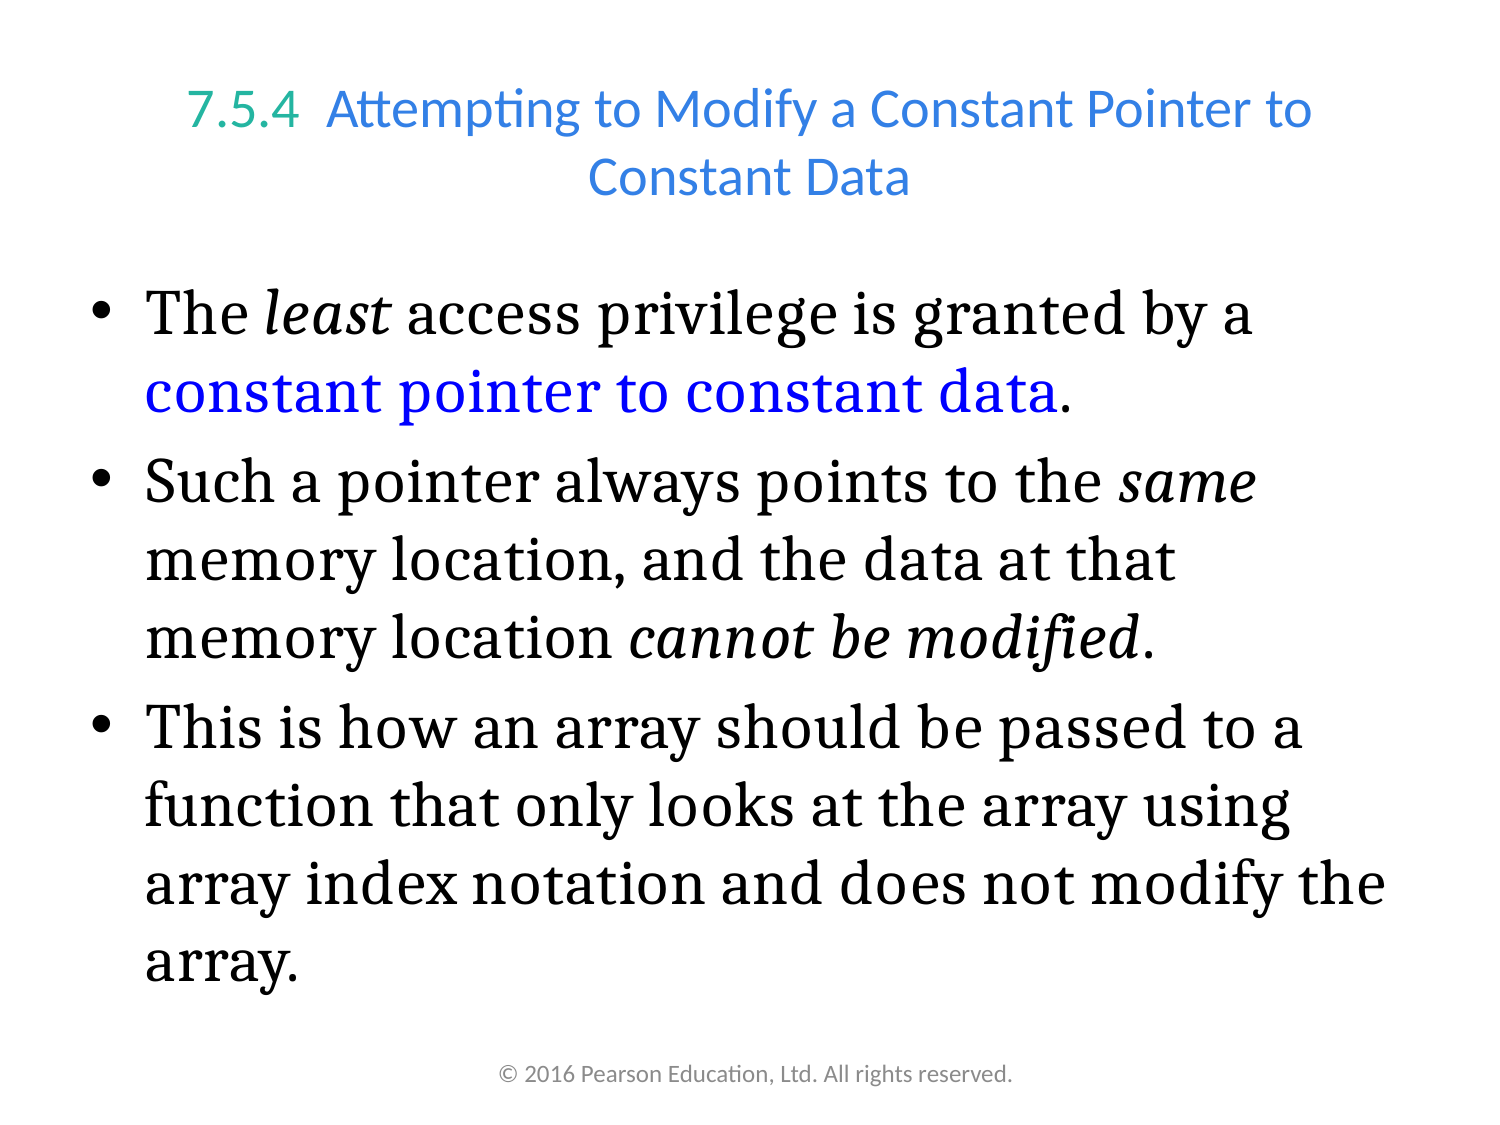

# 7.5.4  Attempting to Modify a Constant Pointer to Constant Data
The least access privilege is granted by a constant pointer to constant data.
Such a pointer always points to the same memory location, and the data at that memory location cannot be modified.
This is how an array should be passed to a function that only looks at the array using array index notation and does not modify the array.
© 2016 Pearson Education, Ltd. All rights reserved.